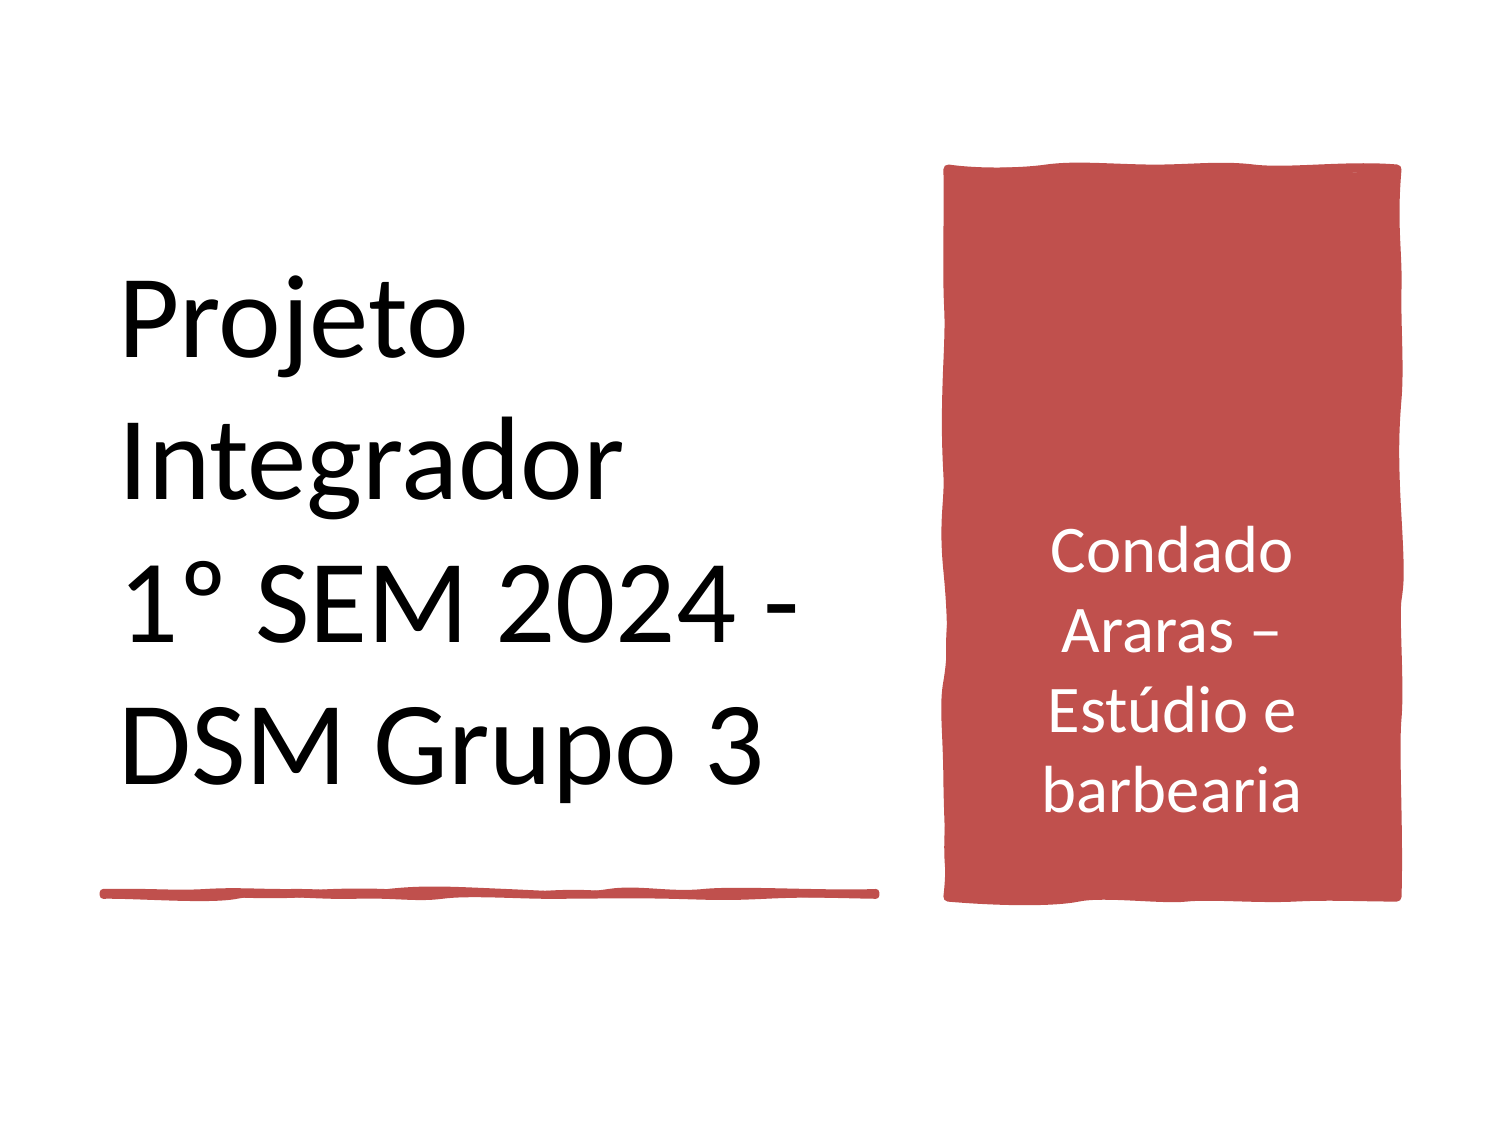

# Projeto Integrador 1º SEM 2024 - DSM Grupo 3
Condado Araras – Estúdio e barbearia